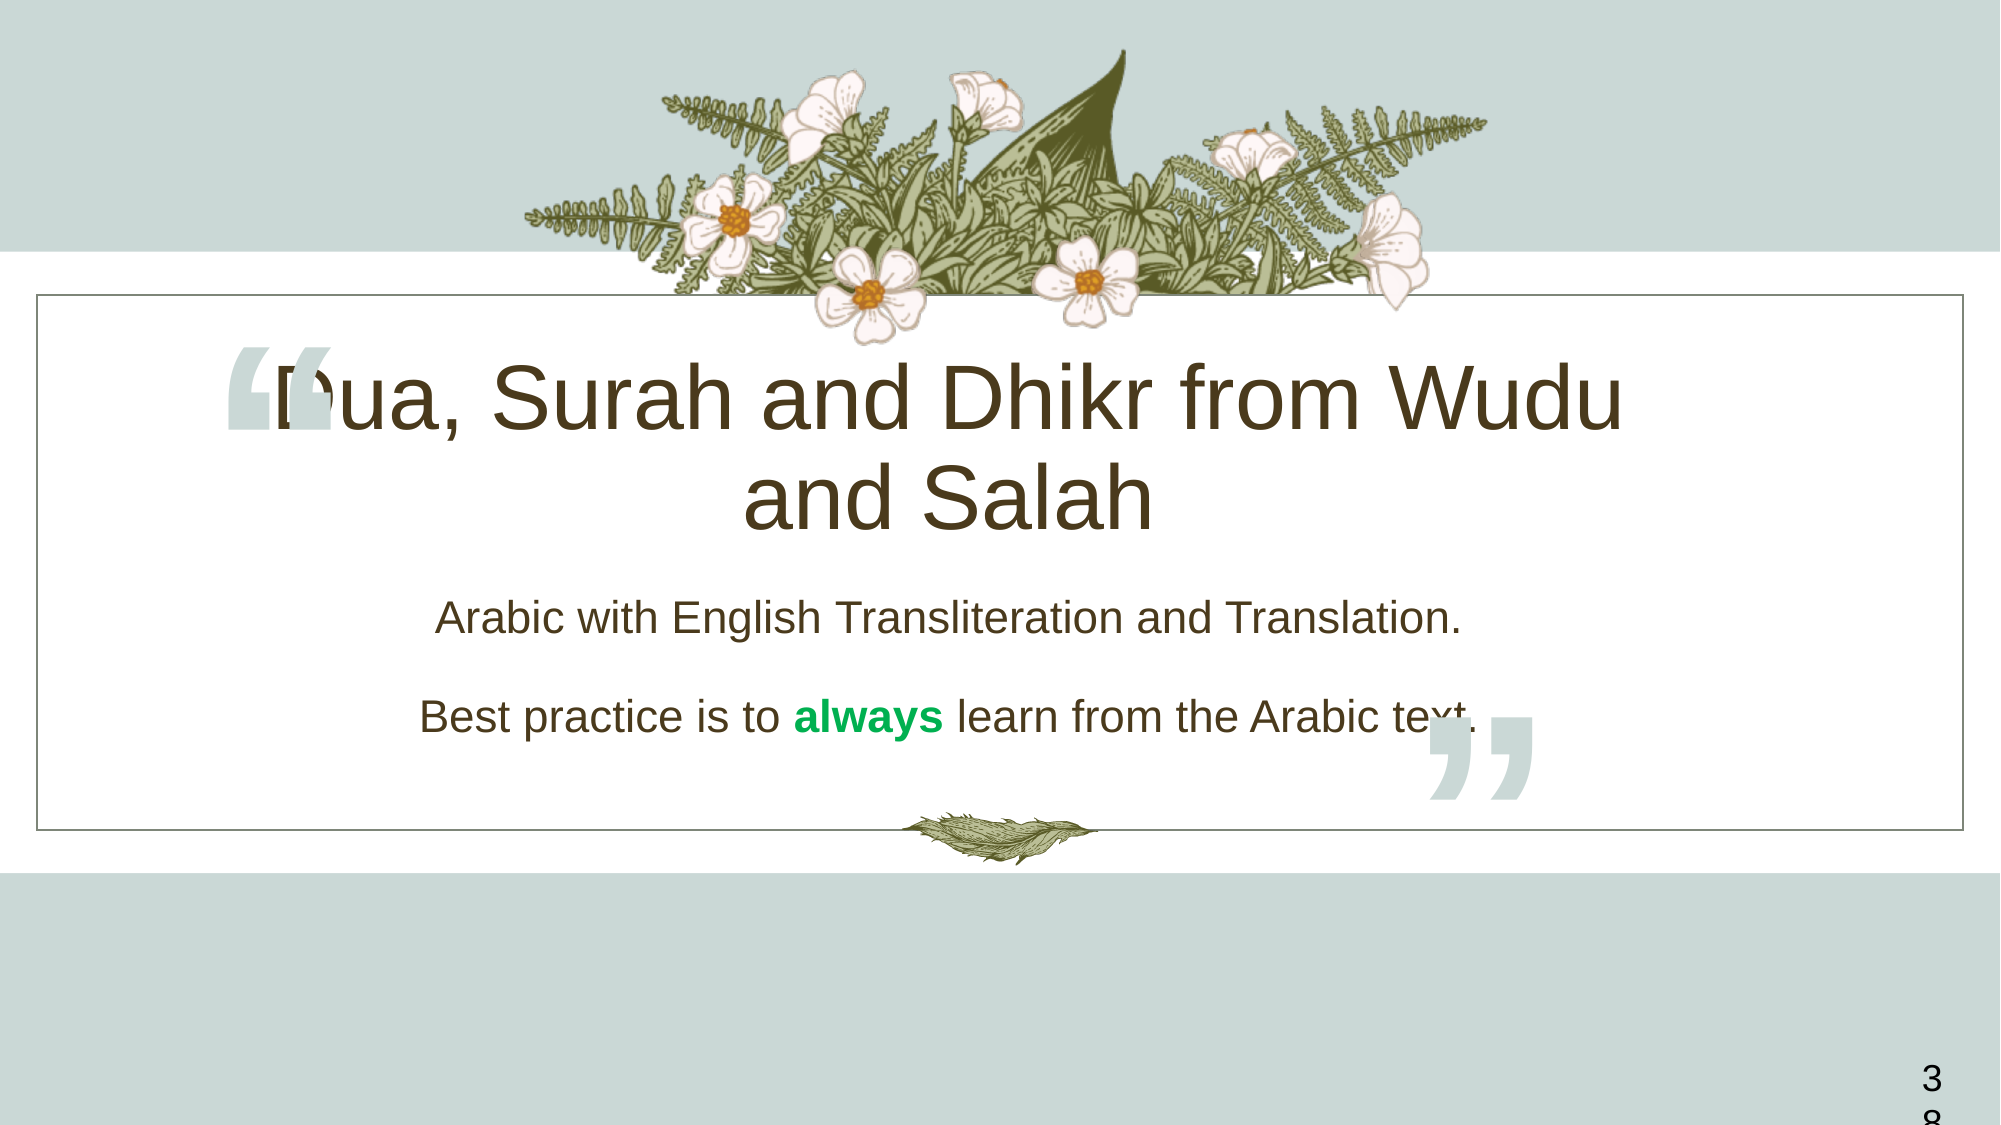

“
# Dua, Surah and Dhikr from Wudu and Salah Arabic with English Transliteration and Translation. Best practice is to always learn from the Arabic text.
”
38